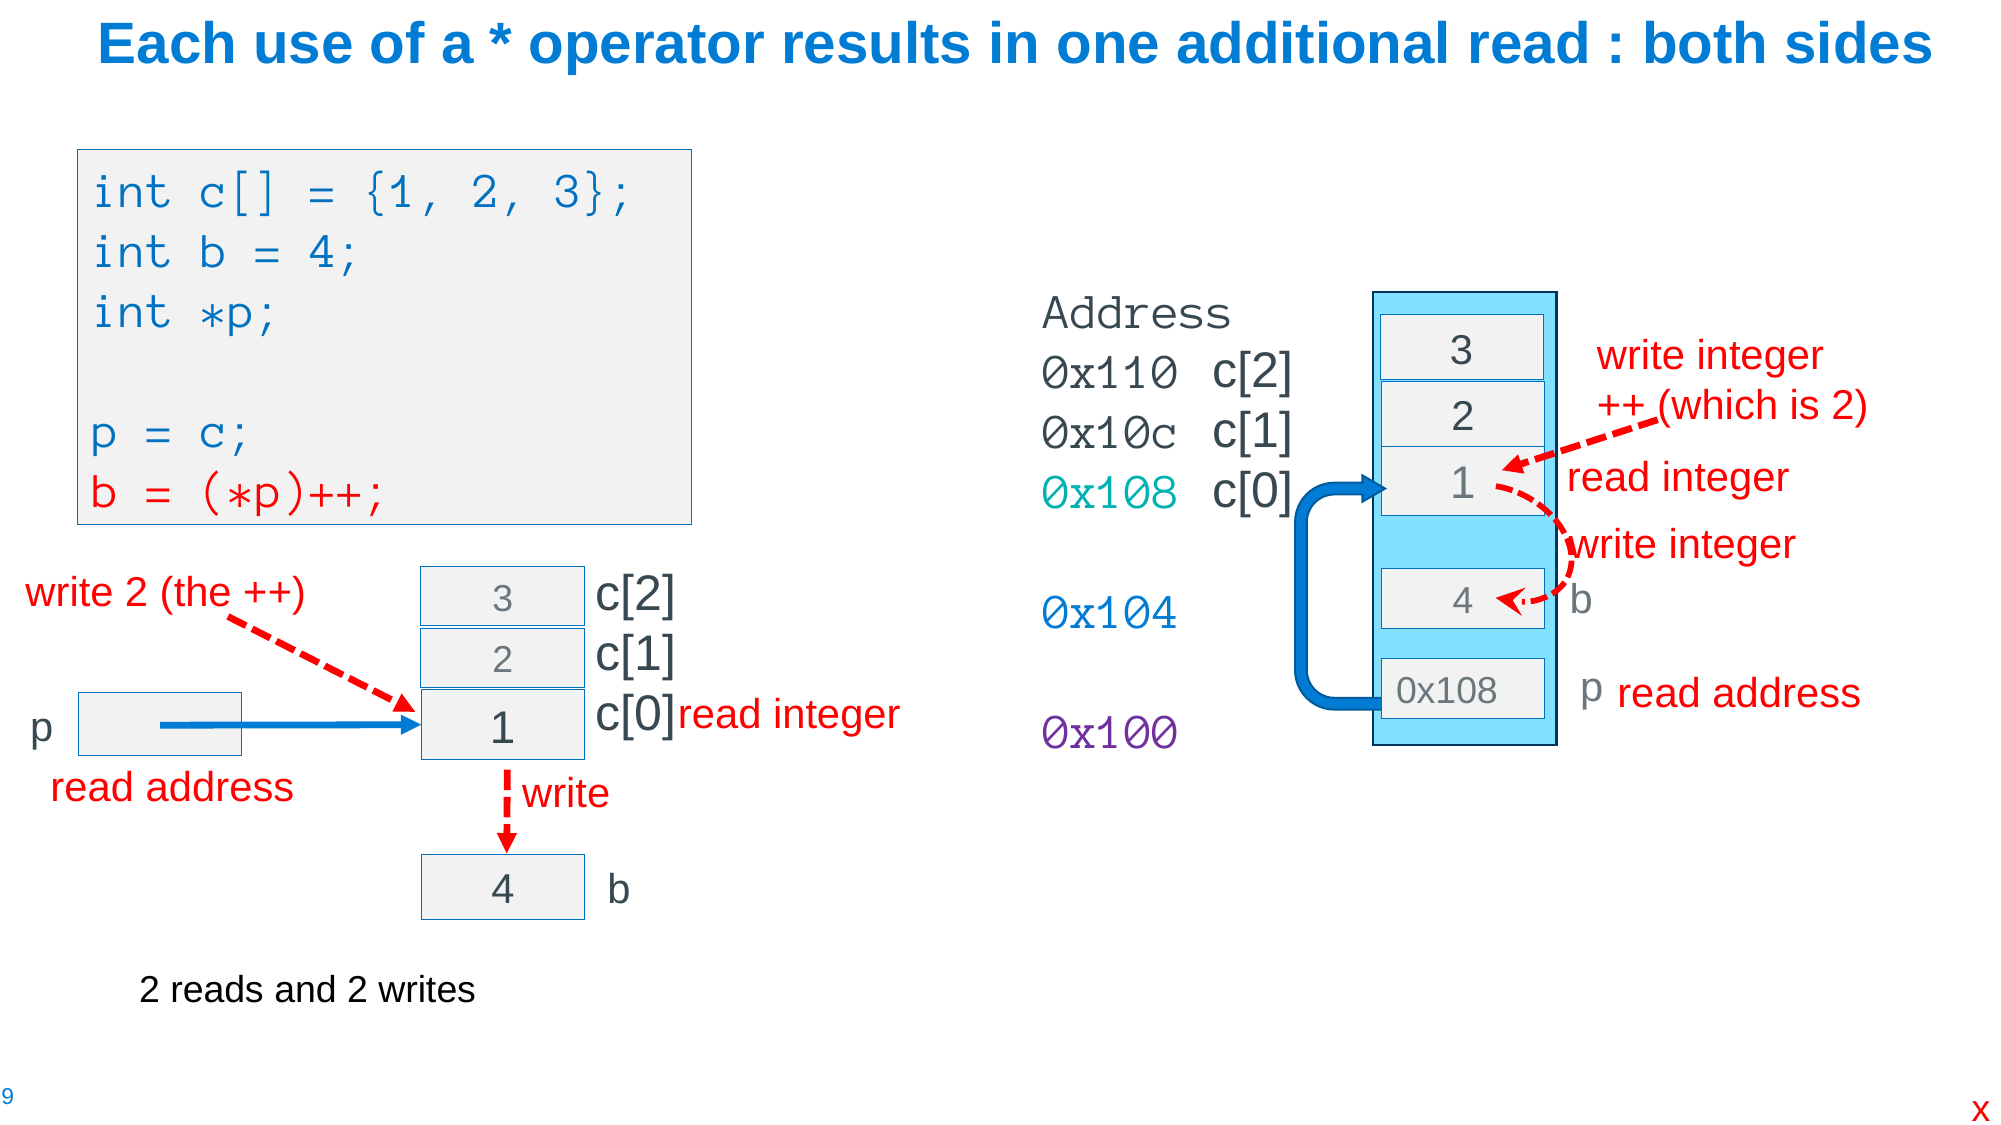

# Each use of a * operator results in one additional read : both sides
int c[] = {1, 2, 3};
int b = 4;
int *p;

p = c;
b = (*p)++;
Address
0x110
0x10c
0x108

0x104

0x100

2
read integer
1

write integer

b
4
p
0x108
read address
3
write integer
++ (which is 2)
c[2]
c[1]
c[0]
c[2]
c[1]
c[0]
write 2 (the ++)
2
1

p
read address
write
4
b
3
read integer
2 reads and 2 writes
x